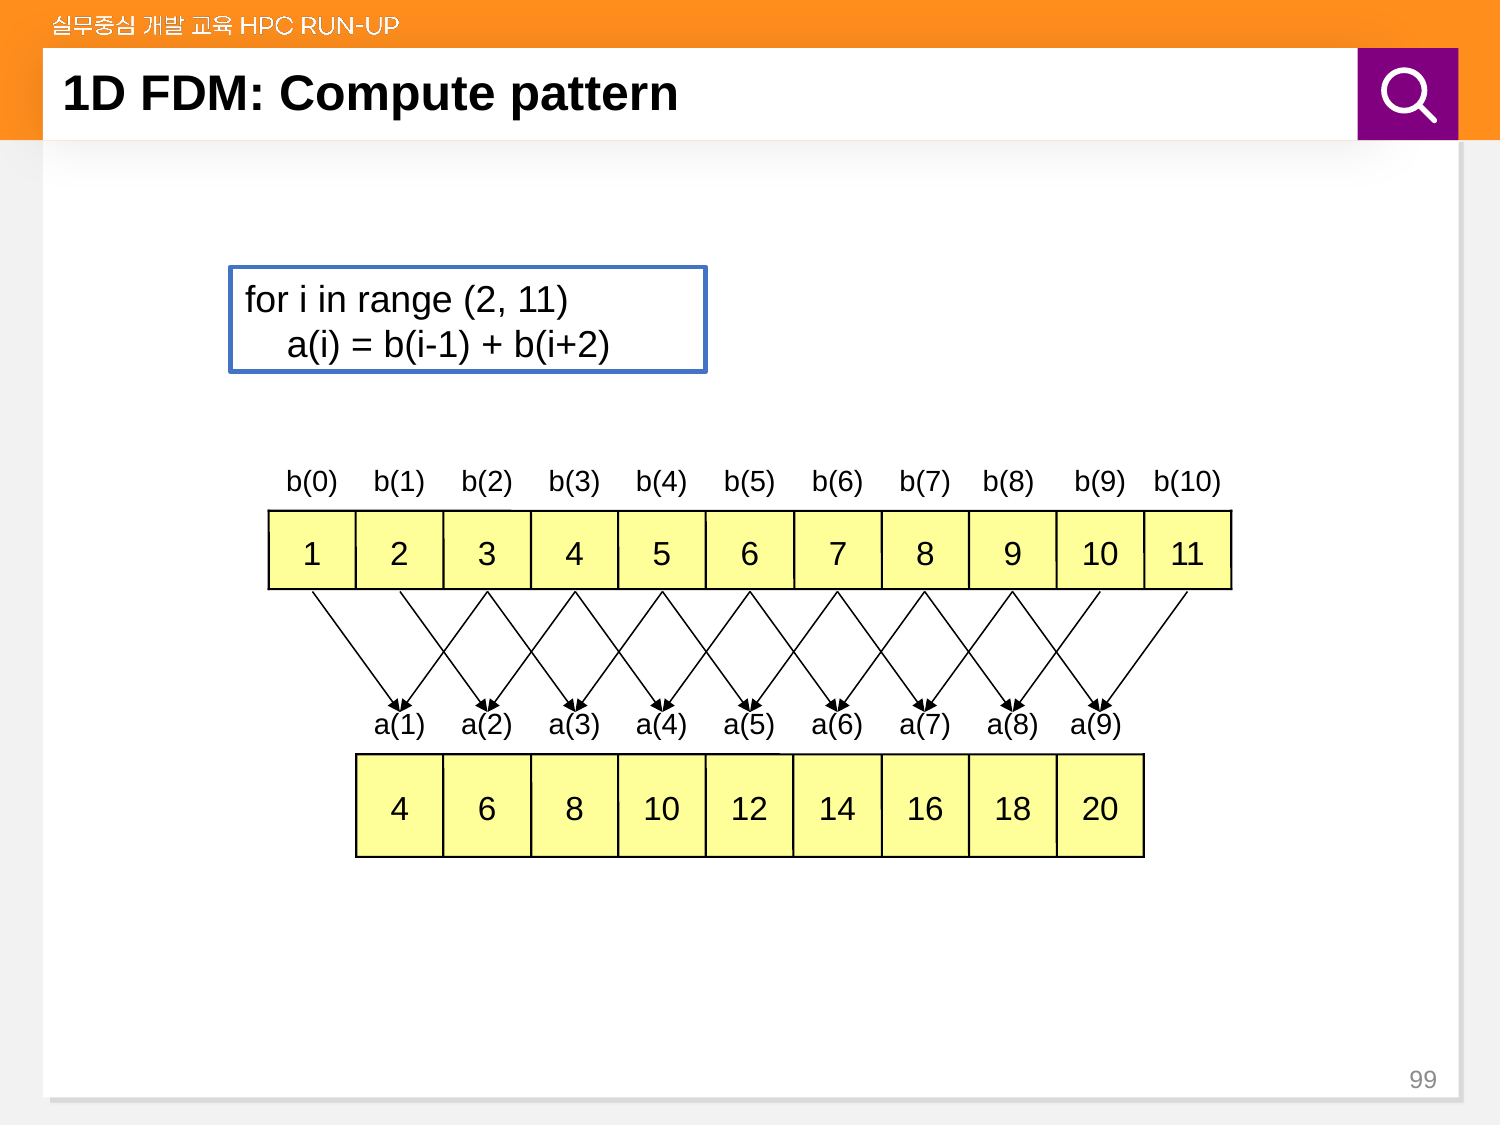

# 1D FDM: Compute pattern
for i in range (2, 11)
    a(i) = b(i-1) + b(i+2)
b(0)
b(1)
b(2)
b(3)
b(4)
b(5)
b(6)
b(7)
b(8)
b(9)
b(10)
1

2

3

4

5

6

7

8

9

10

11

a(1)
a(2)
a(3)
a(4)
a(5)
a(6)
a(7)
a(8)
a(9)
4

6

8

10

12

14

16

18

20

99